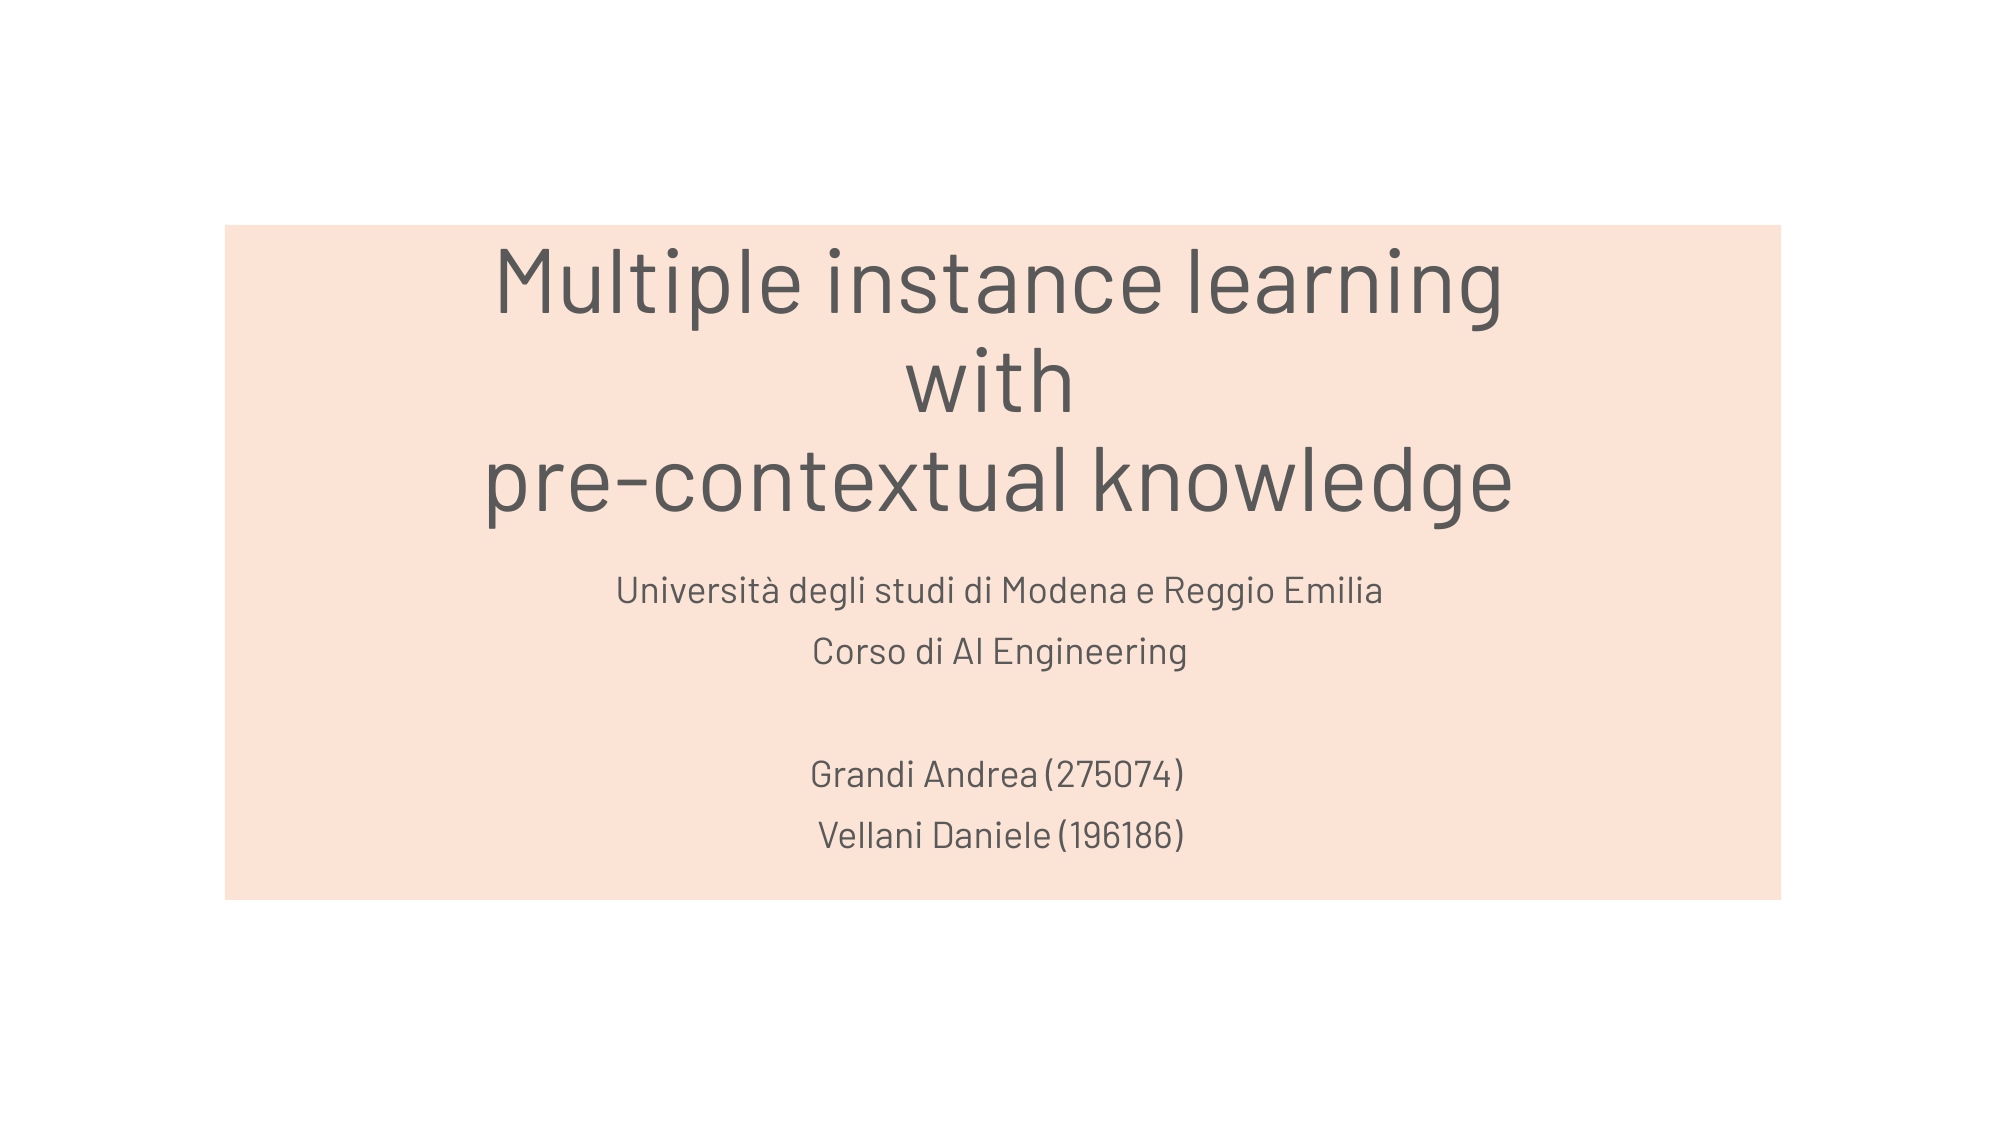

# Multiple instance learning with pre-contextual knowledge
Università degli studi di Modena e Reggio Emilia
Corso di AI Engineering

Grandi Andrea (275074)
Vellani Daniele (196186)